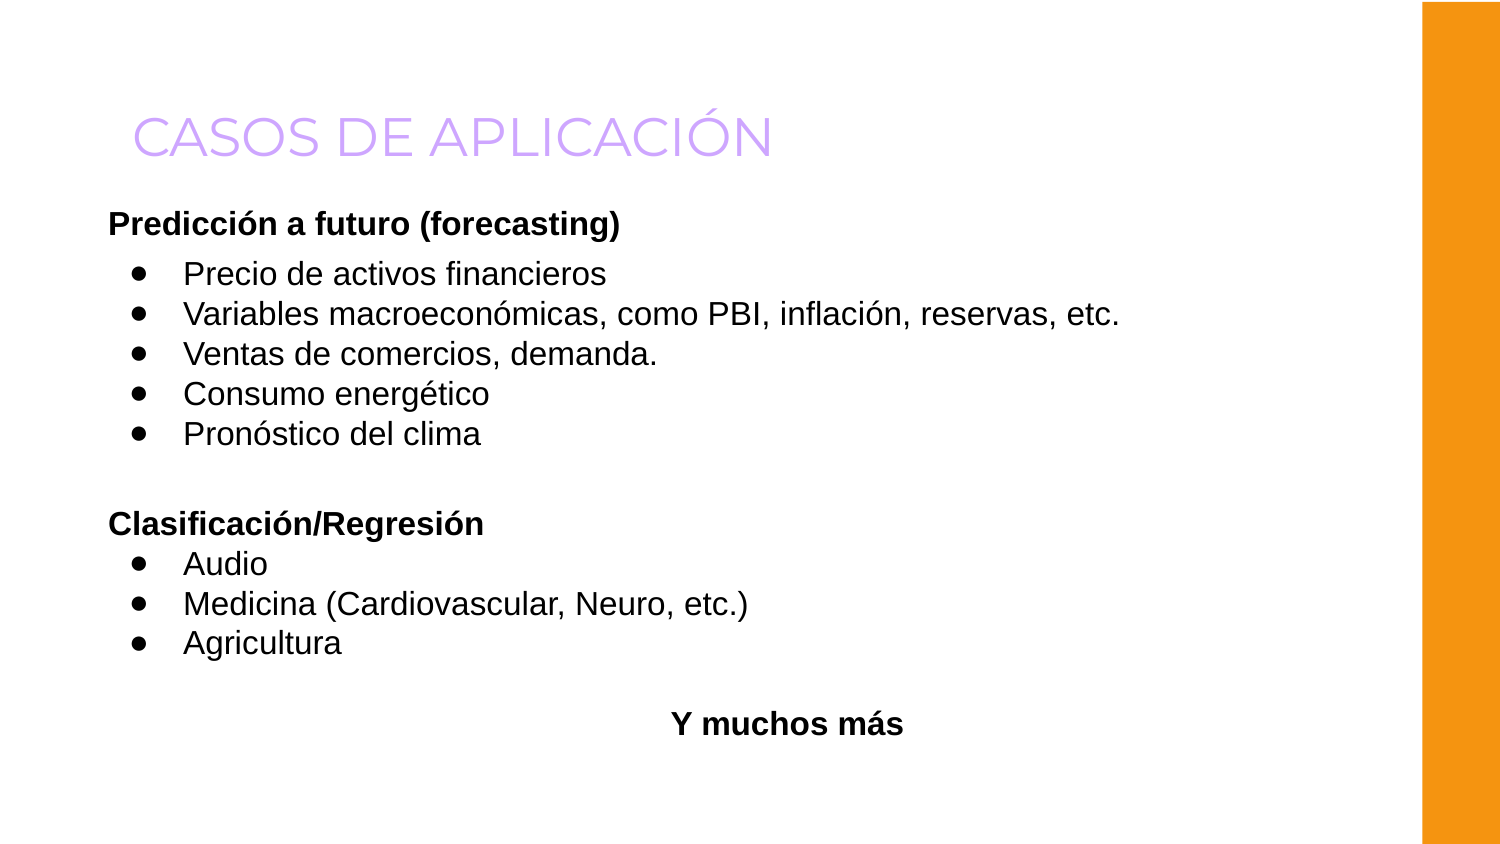

# CASOS DE APLICACIÓN
Predicción a futuro (forecasting)
Precio de activos financieros
Variables macroeconómicas, como PBI, inflación, reservas, etc.
Ventas de comercios, demanda.
Consumo energético
Pronóstico del clima

Clasificación/Regresión
Audio
Medicina (Cardiovascular, Neuro, etc.)
Agricultura

Y muchos más